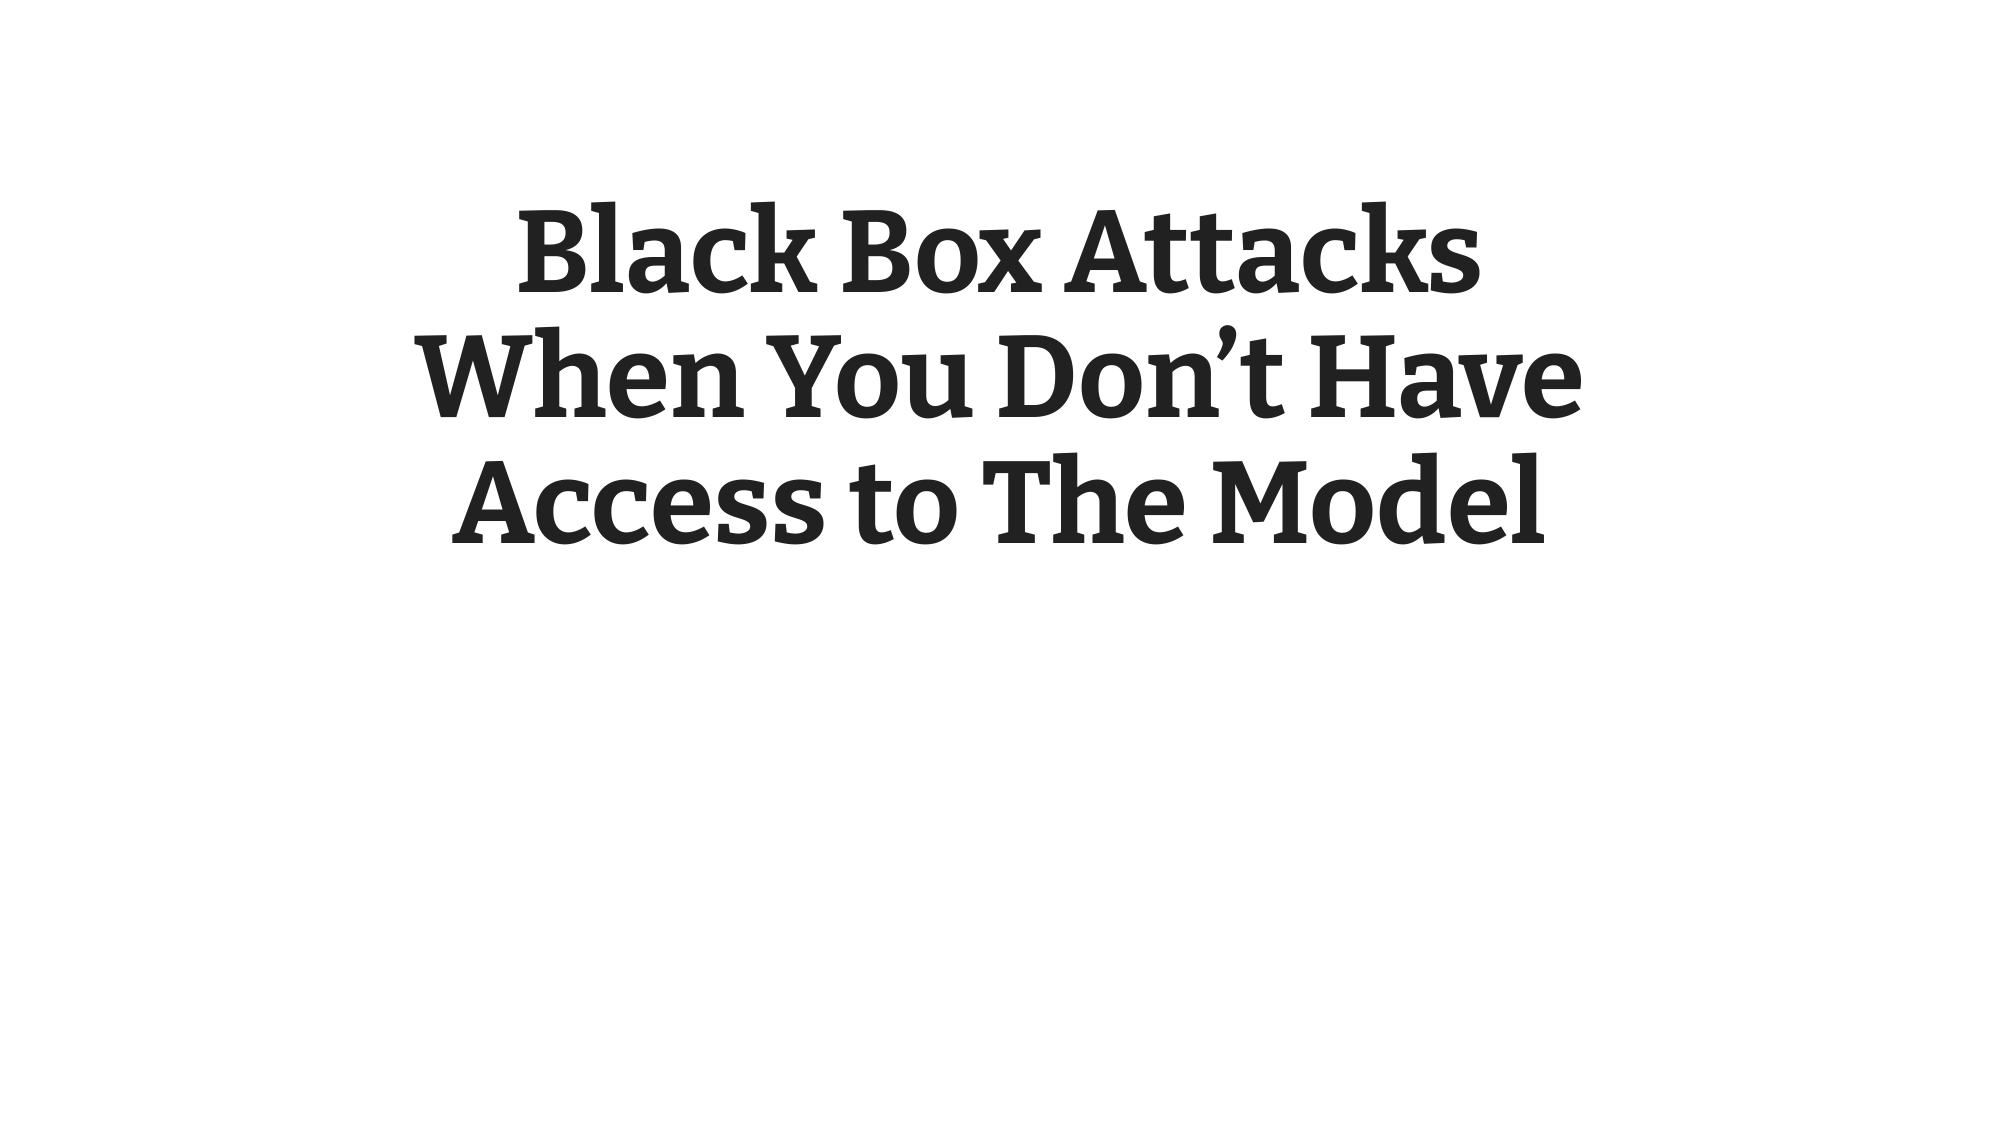

# Black Box Attacks When You Don’t Have Access to The Model